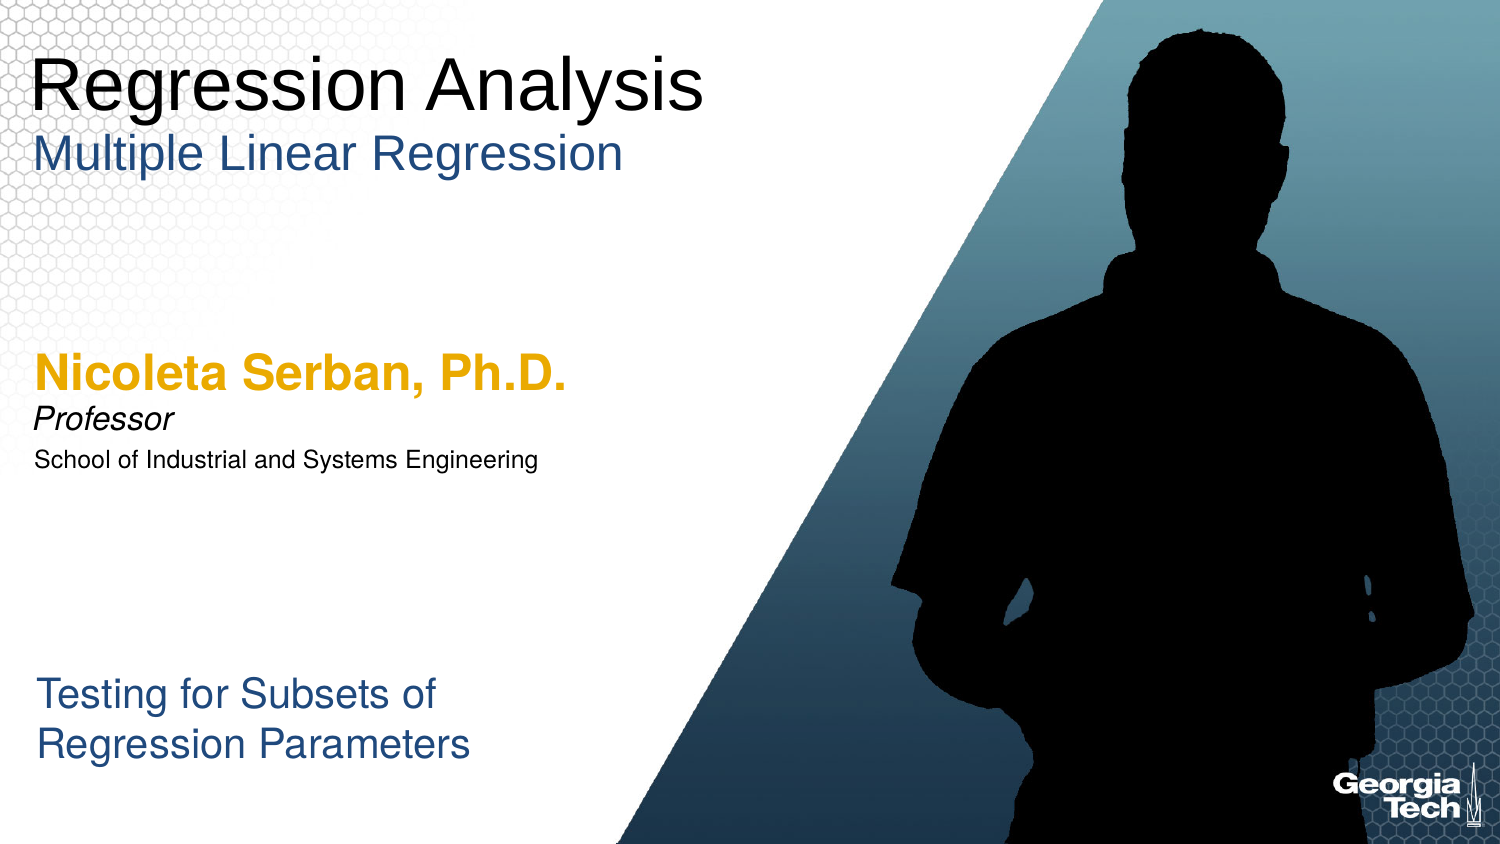

Regression Analysis
Multiple Linear Regression

Nicoleta Serban, Ph.D.
Professor
School of Industrial and Systems Engineering
Testing for Subsets of Regression Parameters